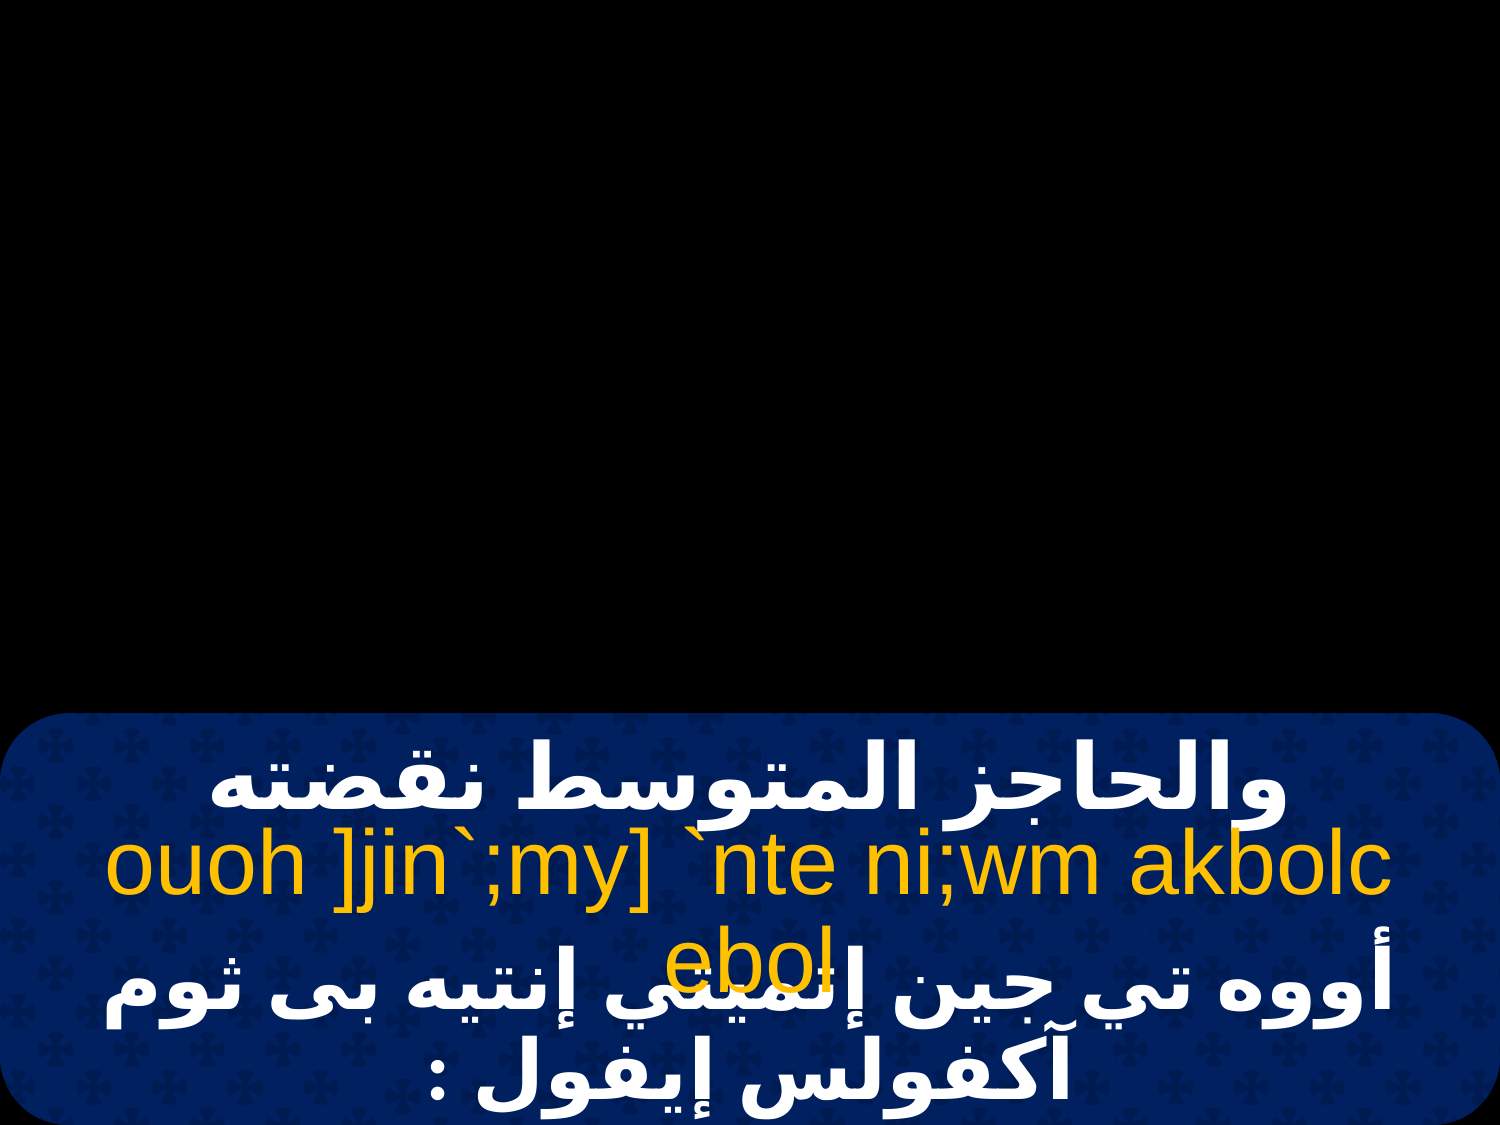

# والحاجز المتوسط نقضته
ouoh ]jin`;my] `nte ni;wm akbolc ebol
أووه تي جين إثميتي إنتيه بى ثوم آكفولس إيفول :